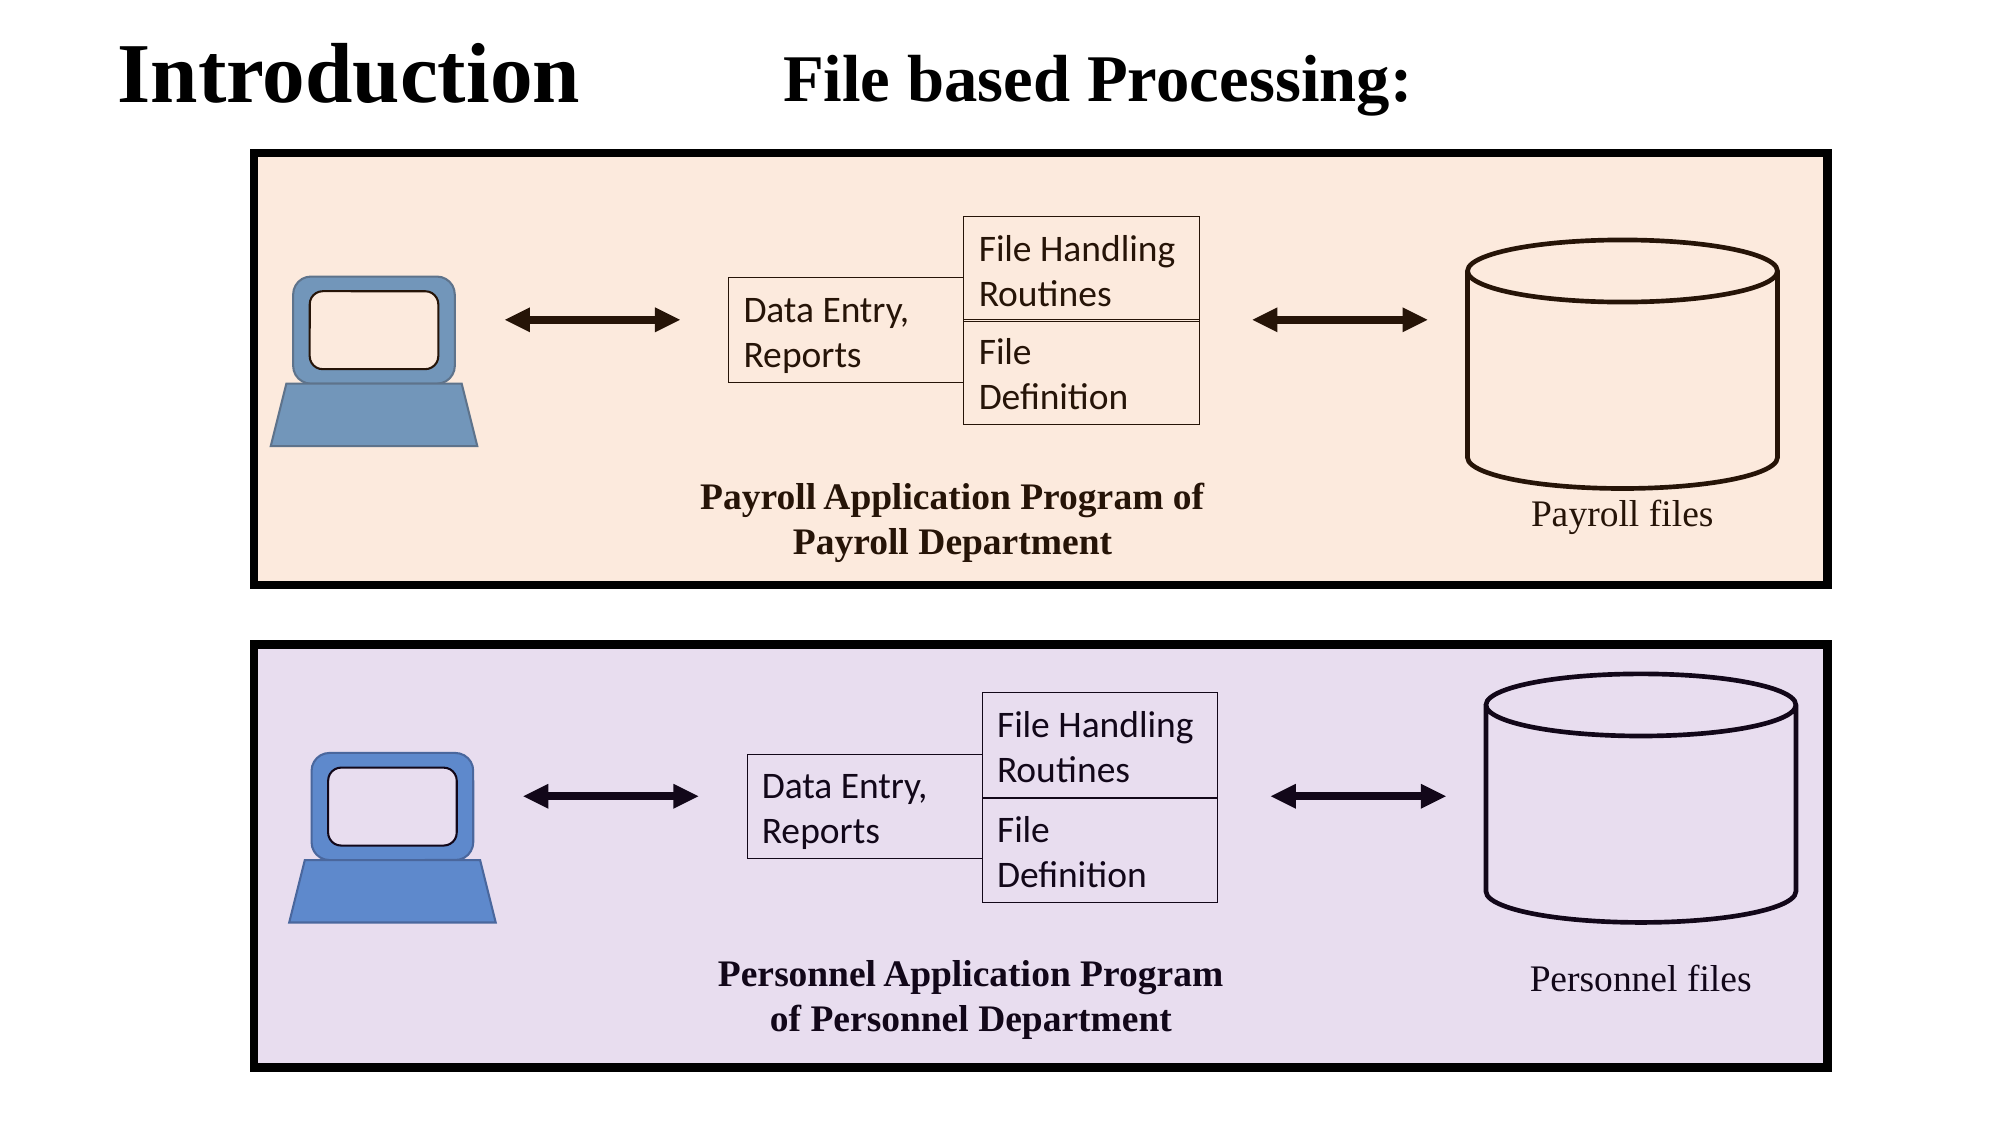

# Introduction
File based Processing:

File Handling Routines
Data Entry,
Reports
File Definition

Payroll Application Program of Payroll Department
Payroll files

File Handling Routines
Data Entry,
Reports
File Definition

Personnel Application Program of Personnel Department
Personnel files